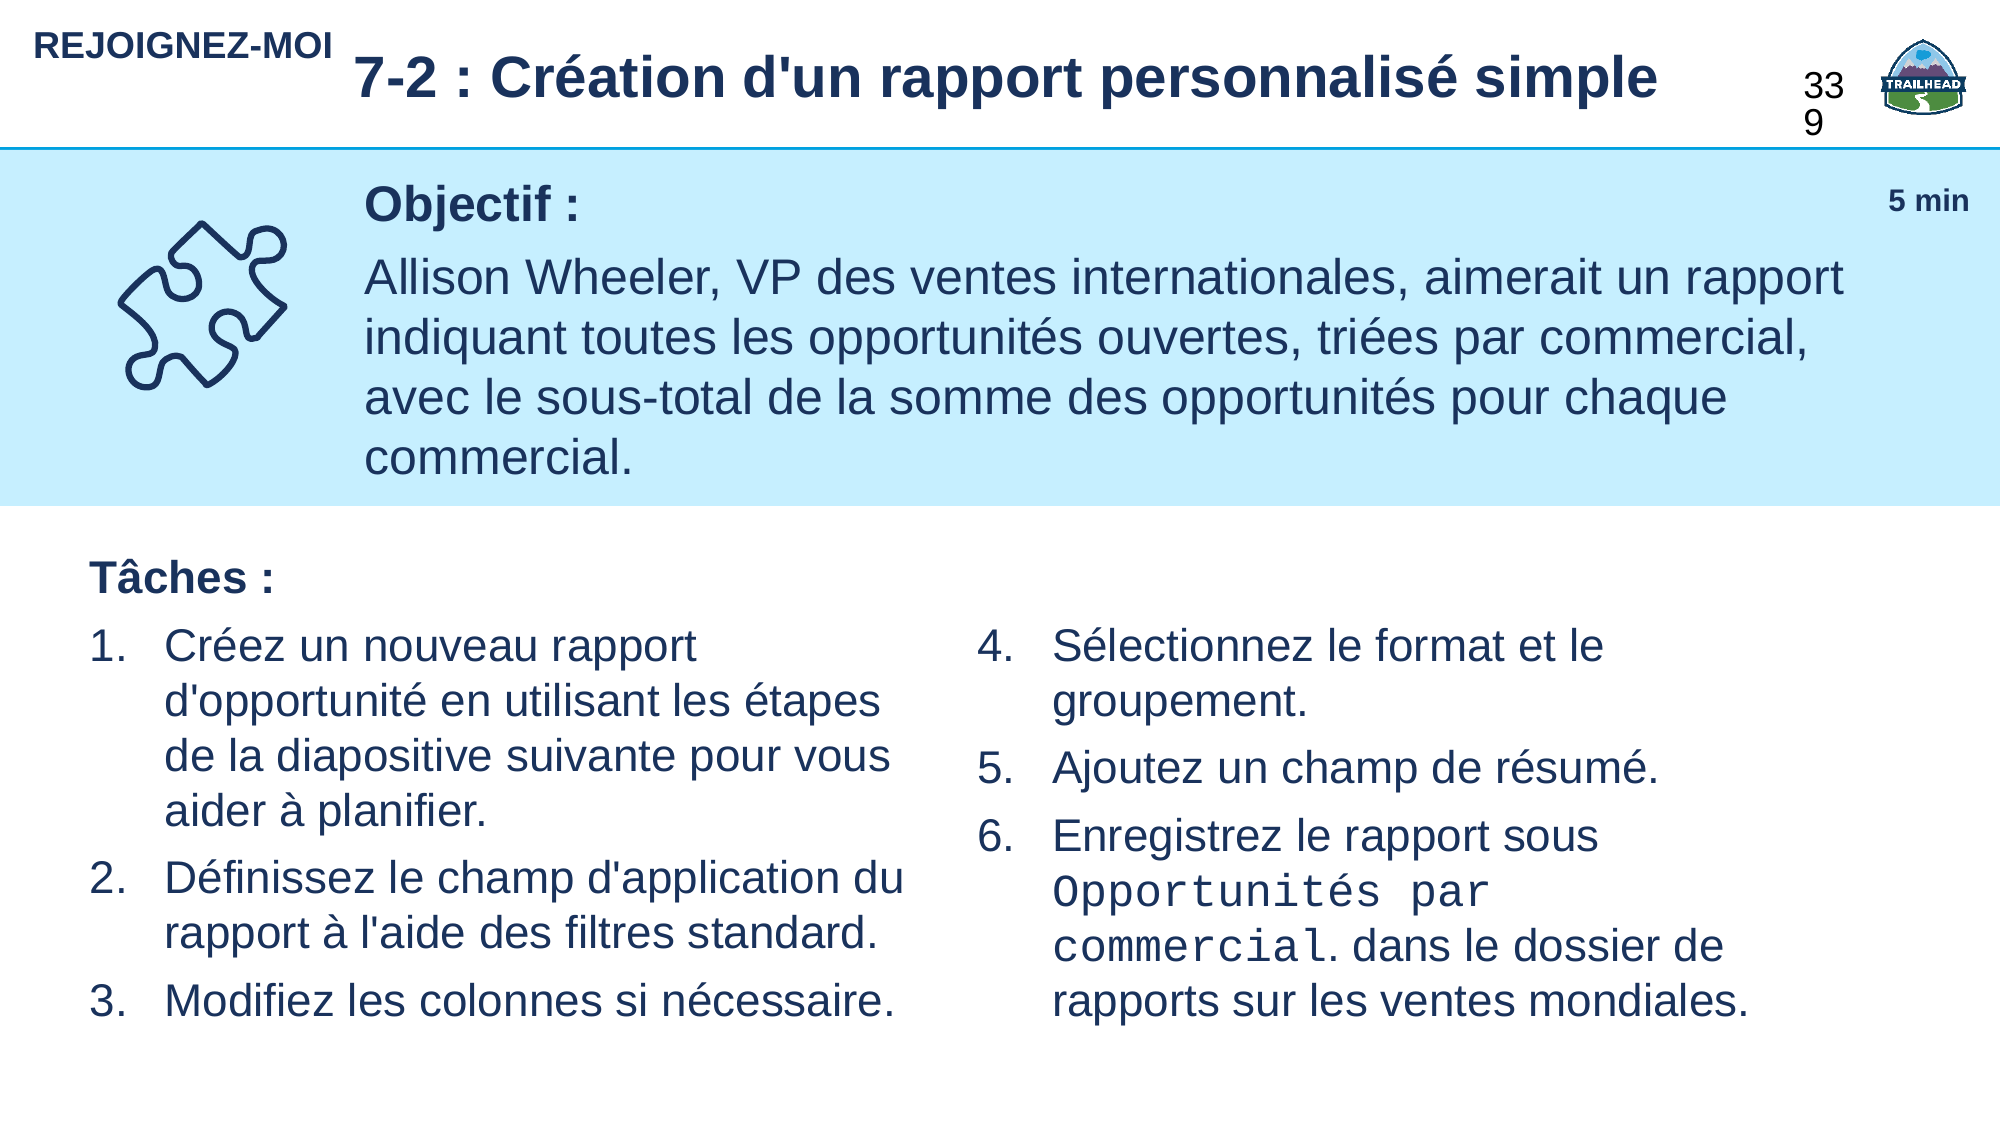

7-2 : Création d'un rapport personnalisé simple
REJOIGNEZ-MOI
339
Objectif :
Allison Wheeler, VP des ventes internationales, aimerait un rapport indiquant toutes les opportunités ouvertes, triées par commercial, avec le sous-total de la somme des opportunités pour chaque commercial.
5 min
Tâches :
Créez un nouveau rapport d'opportunité en utilisant les étapes de la diapositive suivante pour vous aider à planifier.
Définissez le champ d'application du rapport à l'aide des filtres standard.
Modifiez les colonnes si nécessaire.

Sélectionnez le format et le groupement.
Ajoutez un champ de résumé.
Enregistrez le rapport sous Opportunités par commercial. dans le dossier de rapports sur les ventes mondiales.